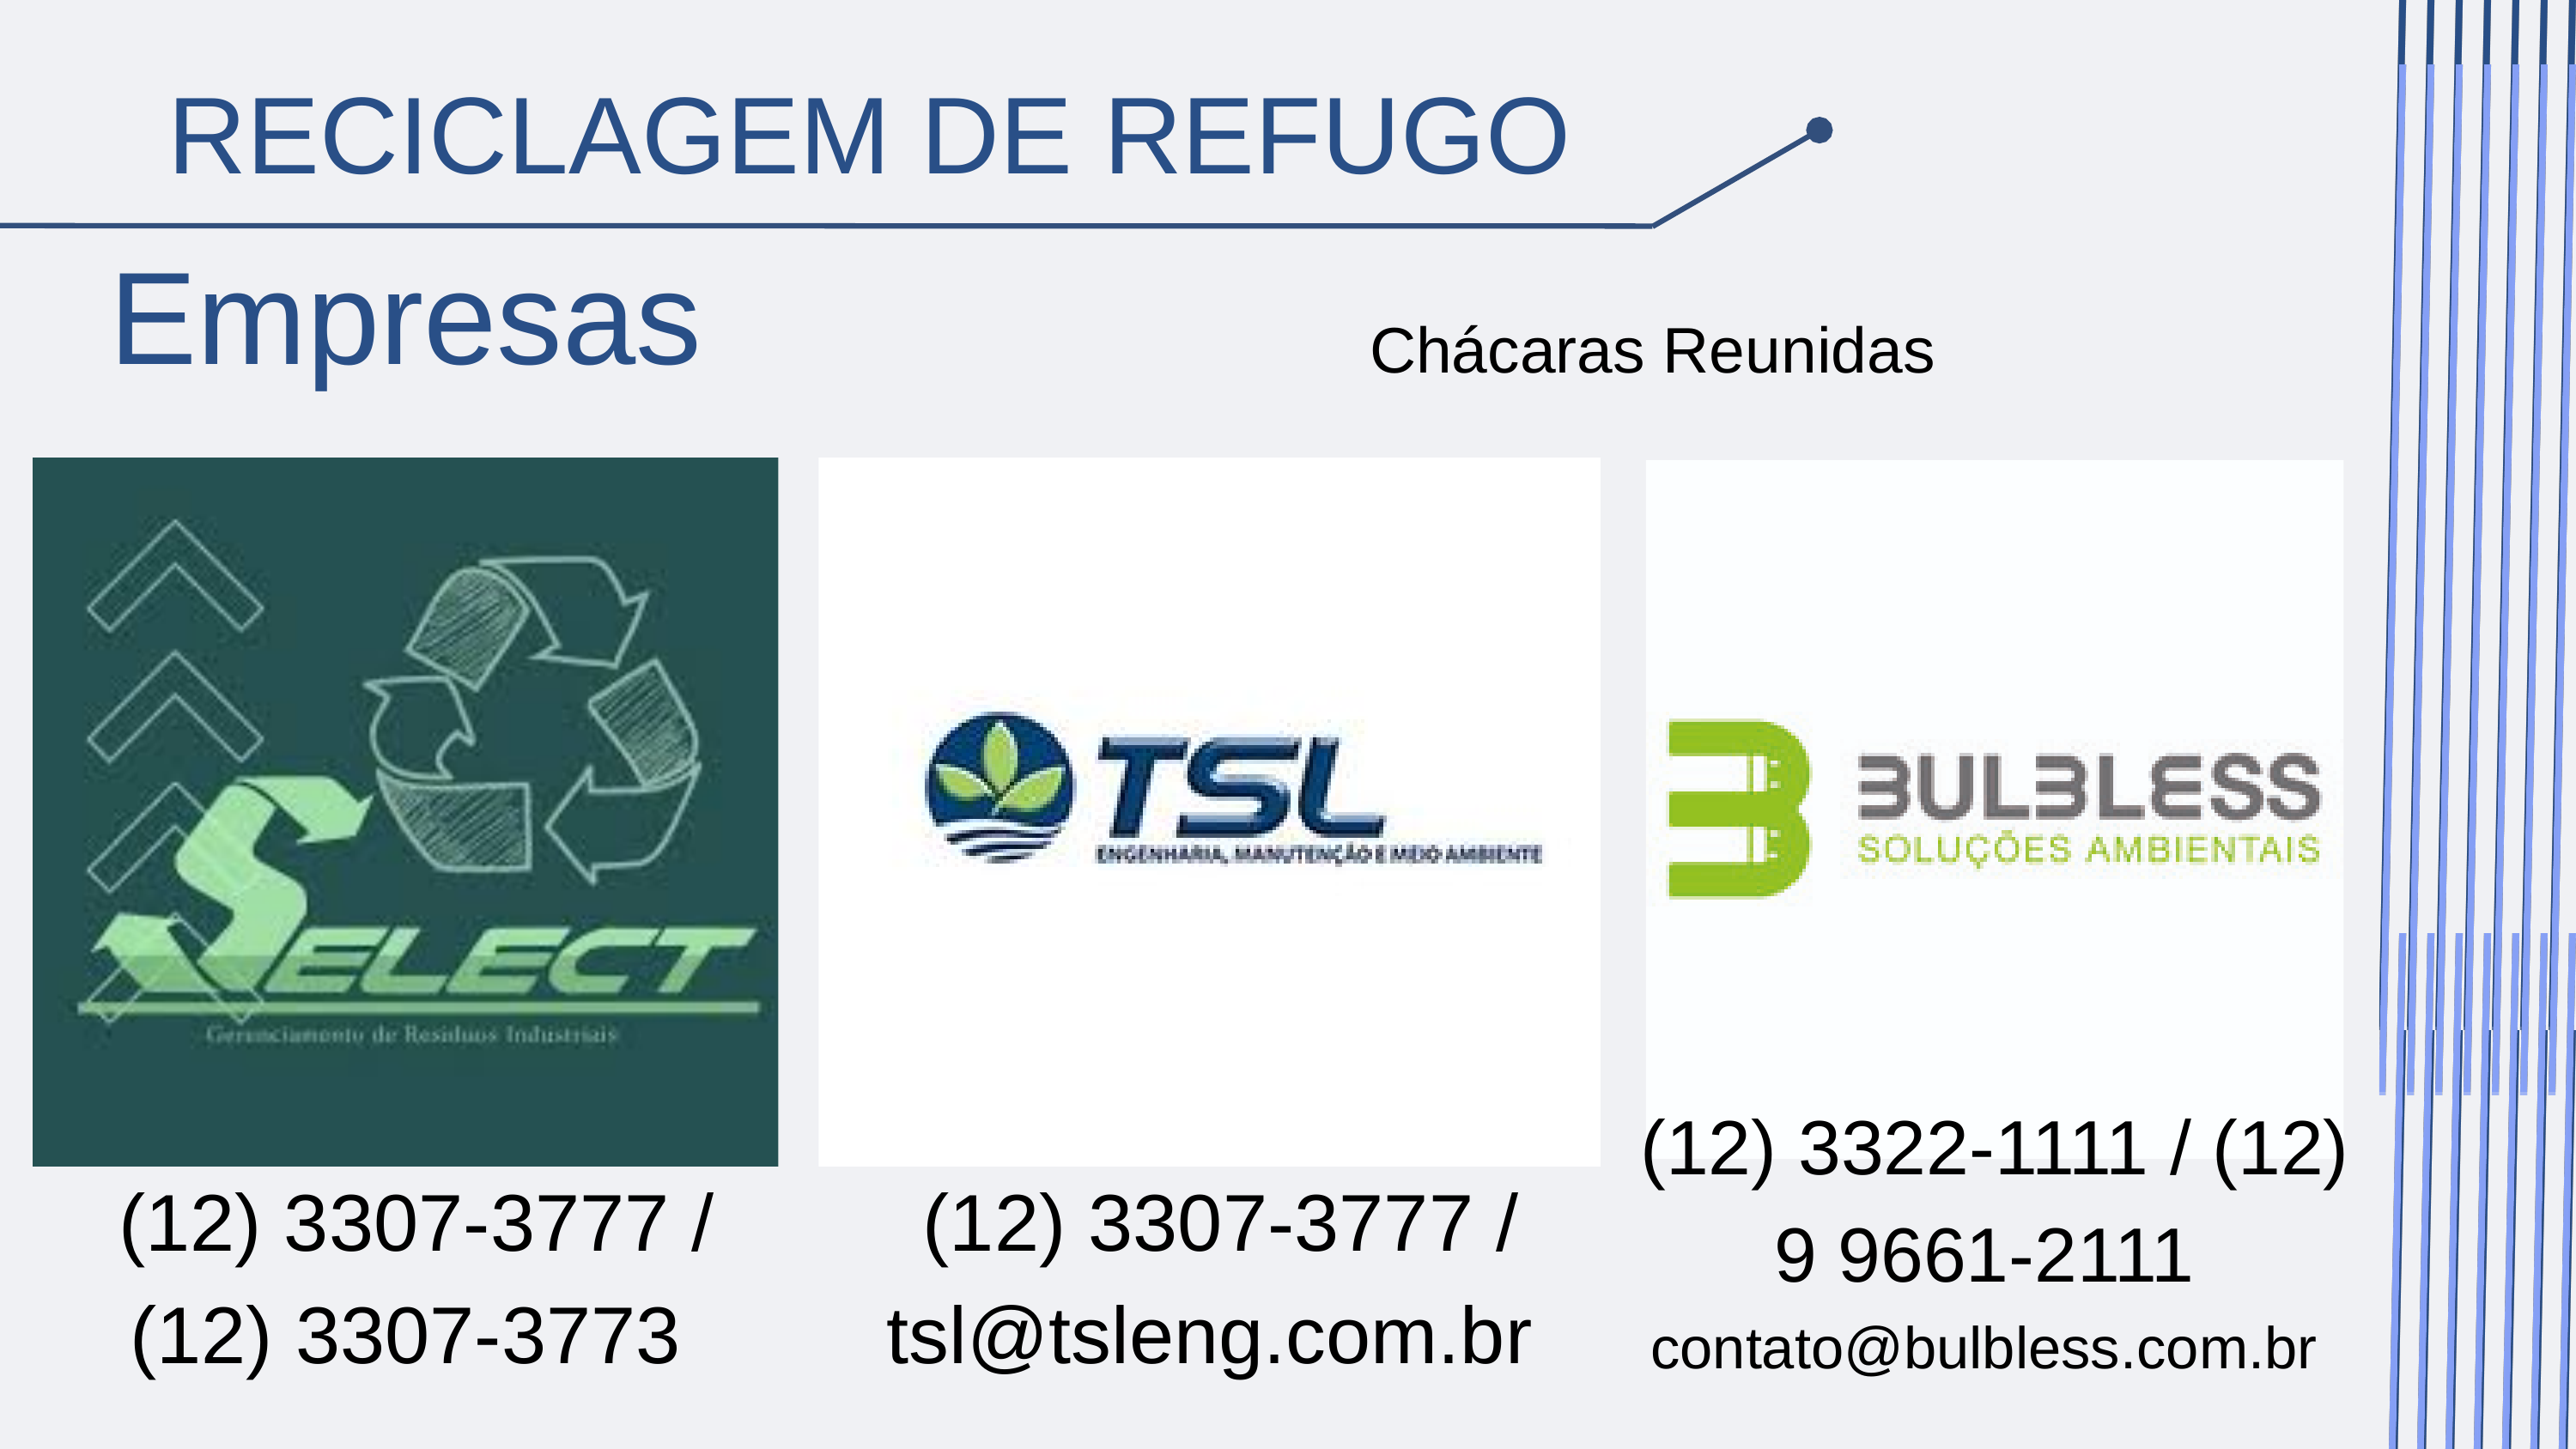

RECICLAGEM DE REFUGO

Empresas

Chácaras Reunidas

 (12) 3322-1111 / (12) 9 9661-2111
contato@bulbless.com.br
 (12) 3307-3777 / (12) 3307-3773
 (12) 3307-3777 / tsl@tsleng.com.br